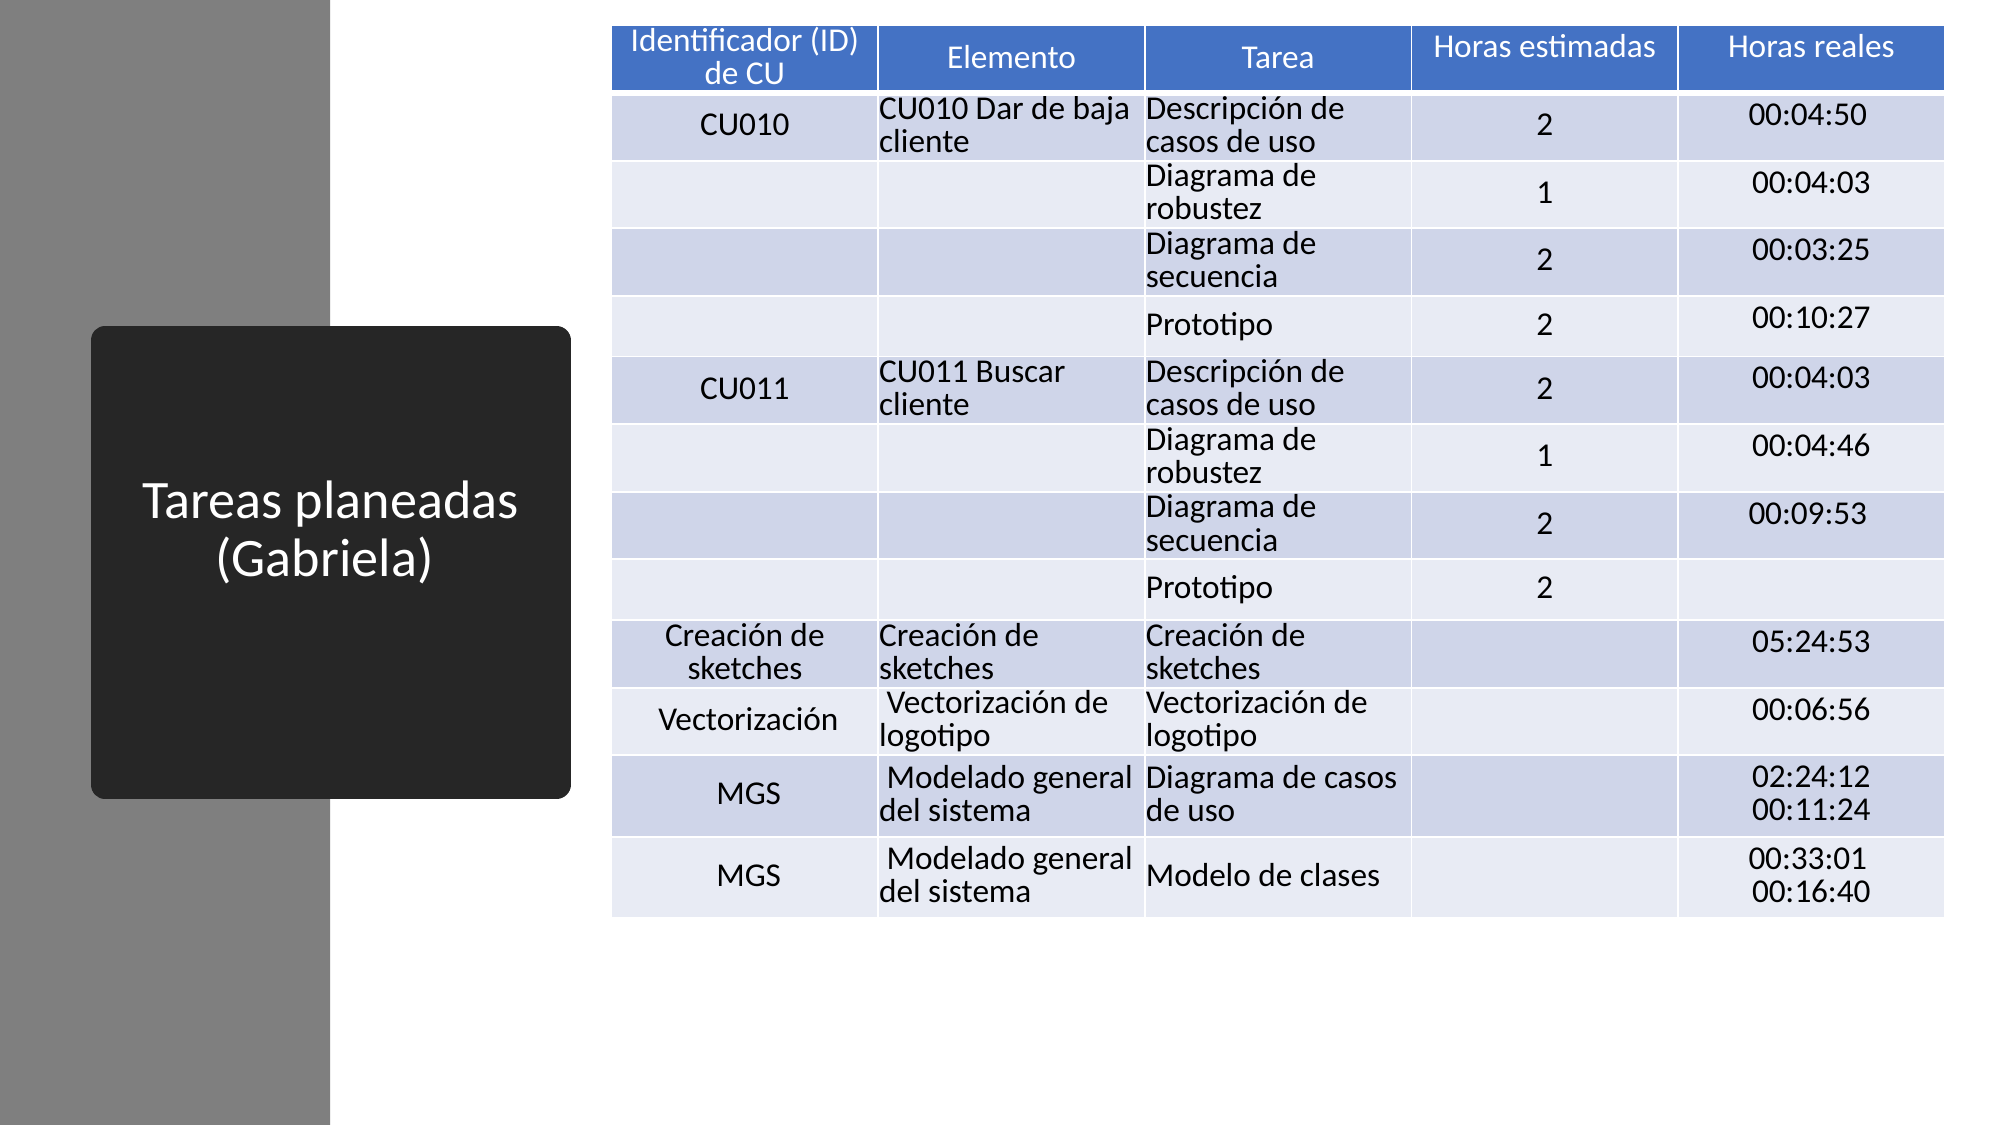

| Identificador (ID) de CU | Elemento | Tarea | Horas estimadas | Horas reales |
| --- | --- | --- | --- | --- |
| CU010 | CU010 Dar de baja cliente | Descripción de casos de uso | 2 | 00:04:50 |
|  |  | Diagrama de robustez | 1 | 00:04:03 |
|  |  | Diagrama de secuencia | 2 | 00:03:25 |
|  |  | Prototipo | 2 | 00:10:27 |
| CU011 | CU011 Buscar cliente | Descripción de casos de uso | 2 | 00:04:03 |
|  |  | Diagrama de robustez | 1 | 00:04:46 |
|  |  | Diagrama de secuencia | 2 | 00:09:53 |
|  |  | Prototipo | 2 |  |
| Creación de sketches | Creación de sketches | Creación de sketches |  | 05:24:53 |
| Vectorización | Vectorización de logotipo | Vectorización de logotipo |  | 00:06:56 |
| MGS | Modelado general del sistema | Diagrama de casos de uso |  | 02:24:12 00:11:24 |
| MGS | Modelado general del sistema | Modelo de clases |  | 00:33:01 00:16:40 |
# Tareas planeadas (Gabriela)